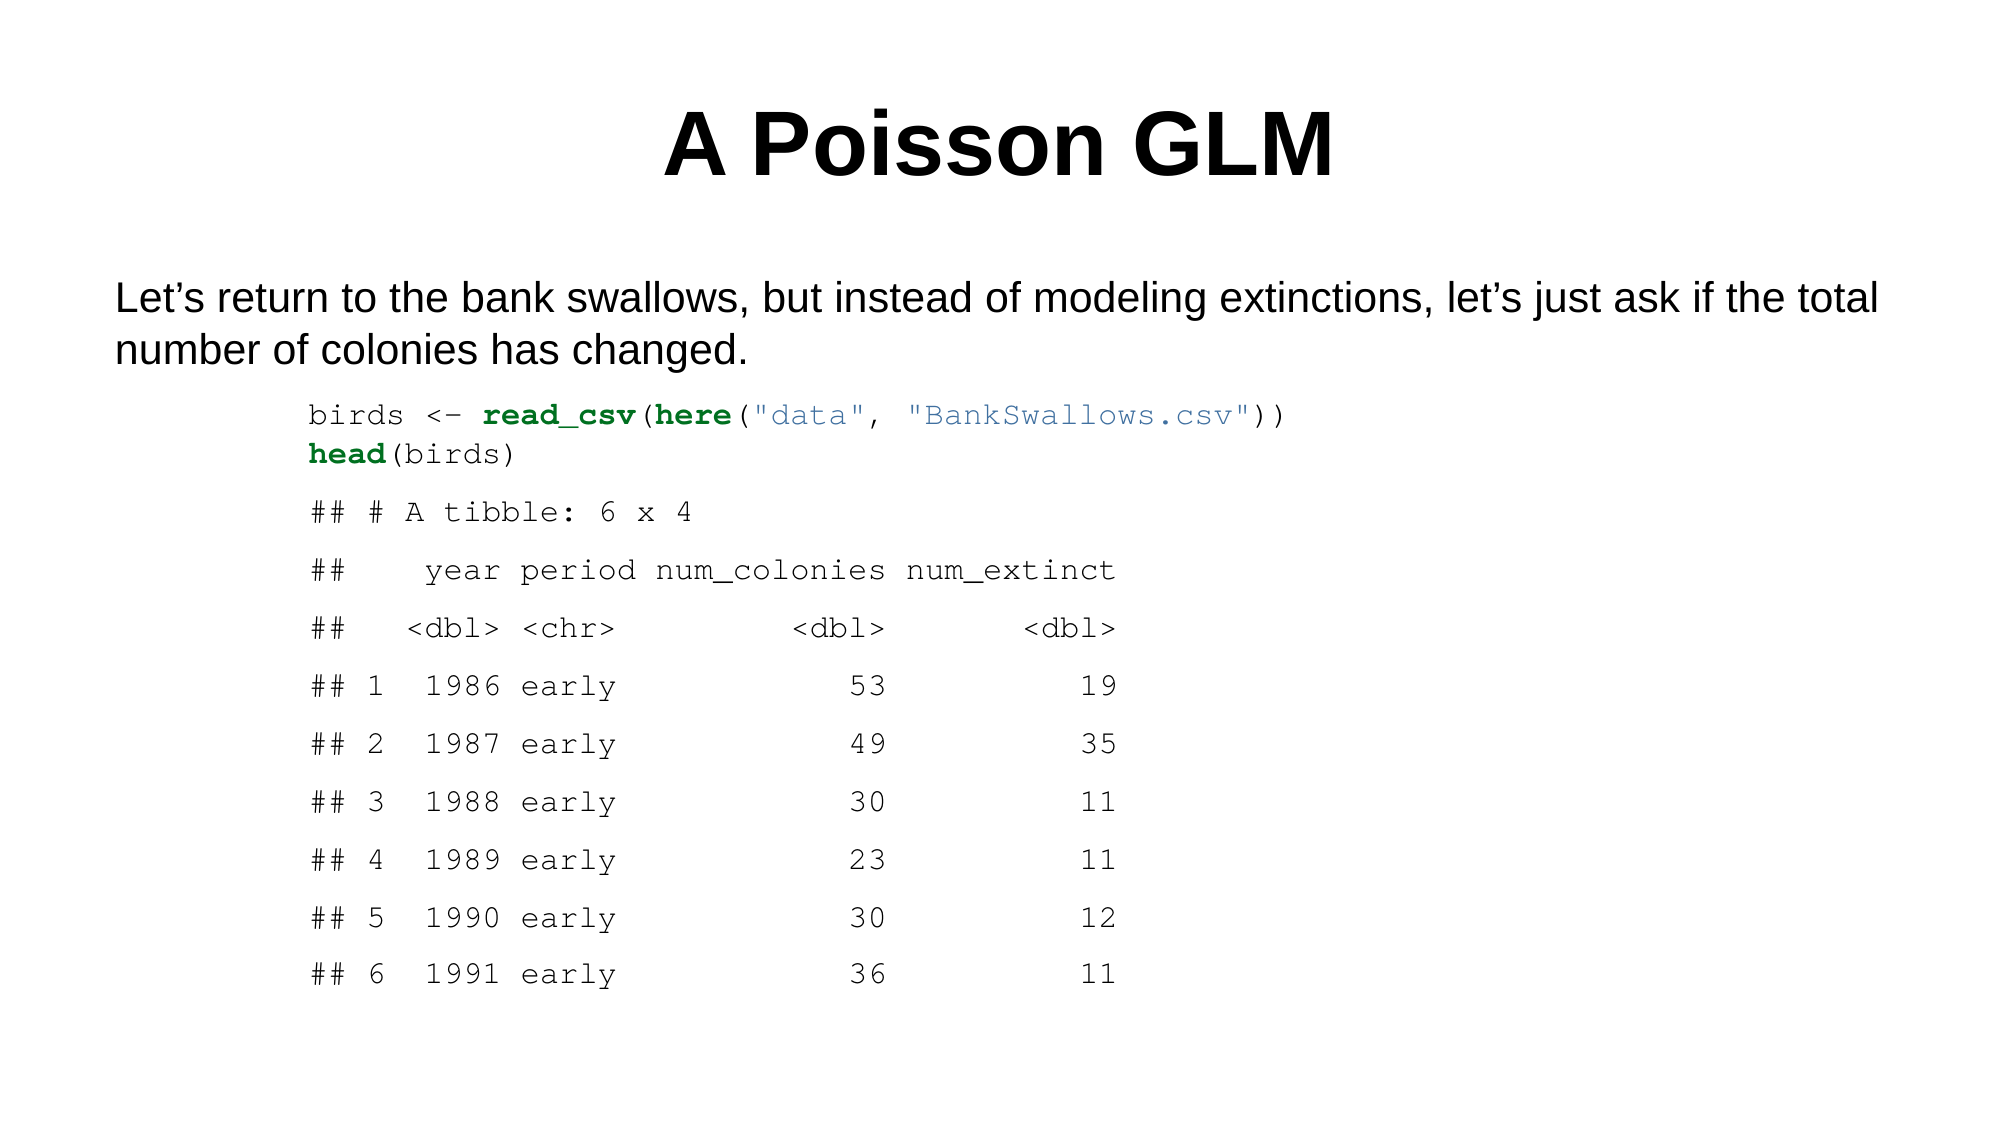

# A Poisson GLM
Let’s return to the bank swallows, but instead of modeling extinctions, let’s just ask if the total number of colonies has changed.
birds <- read_csv(here("data", "BankSwallows.csv"))
head(birds)
## # A tibble: 6 x 4
##    year period num_colonies num_extinct
##   <dbl> <chr>         <dbl>       <dbl>
## 1  1986 early            53          19
## 2  1987 early            49          35
## 3  1988 early            30          11
## 4  1989 early            23          11
## 5  1990 early            30          12
## 6  1991 early            36          11